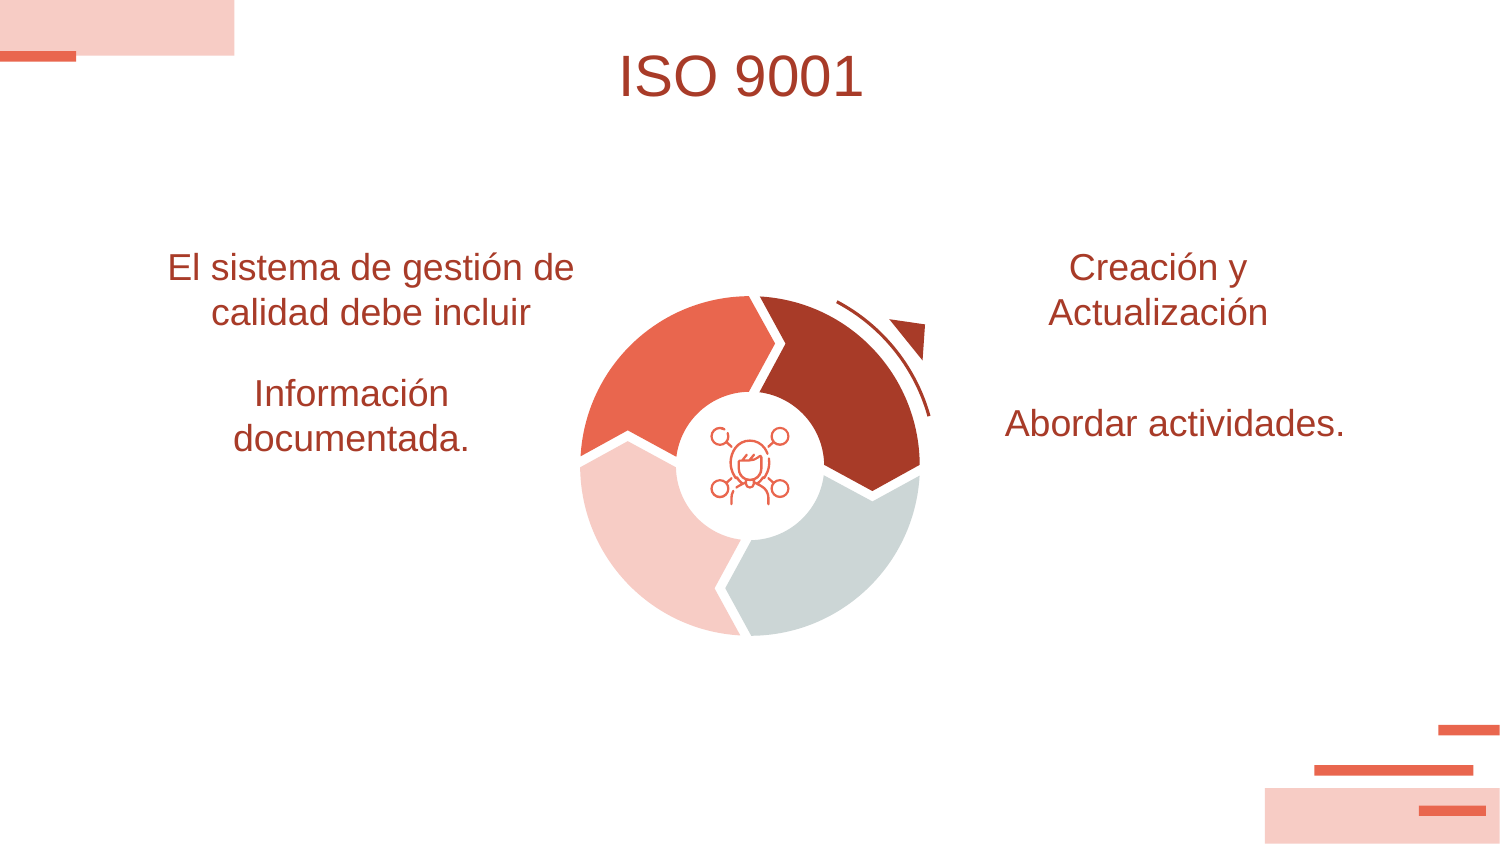

# ISO 9001

El sistema de gestión de calidad debe incluir
Creación y Actualización

Información documentada.
Abordar actividades.